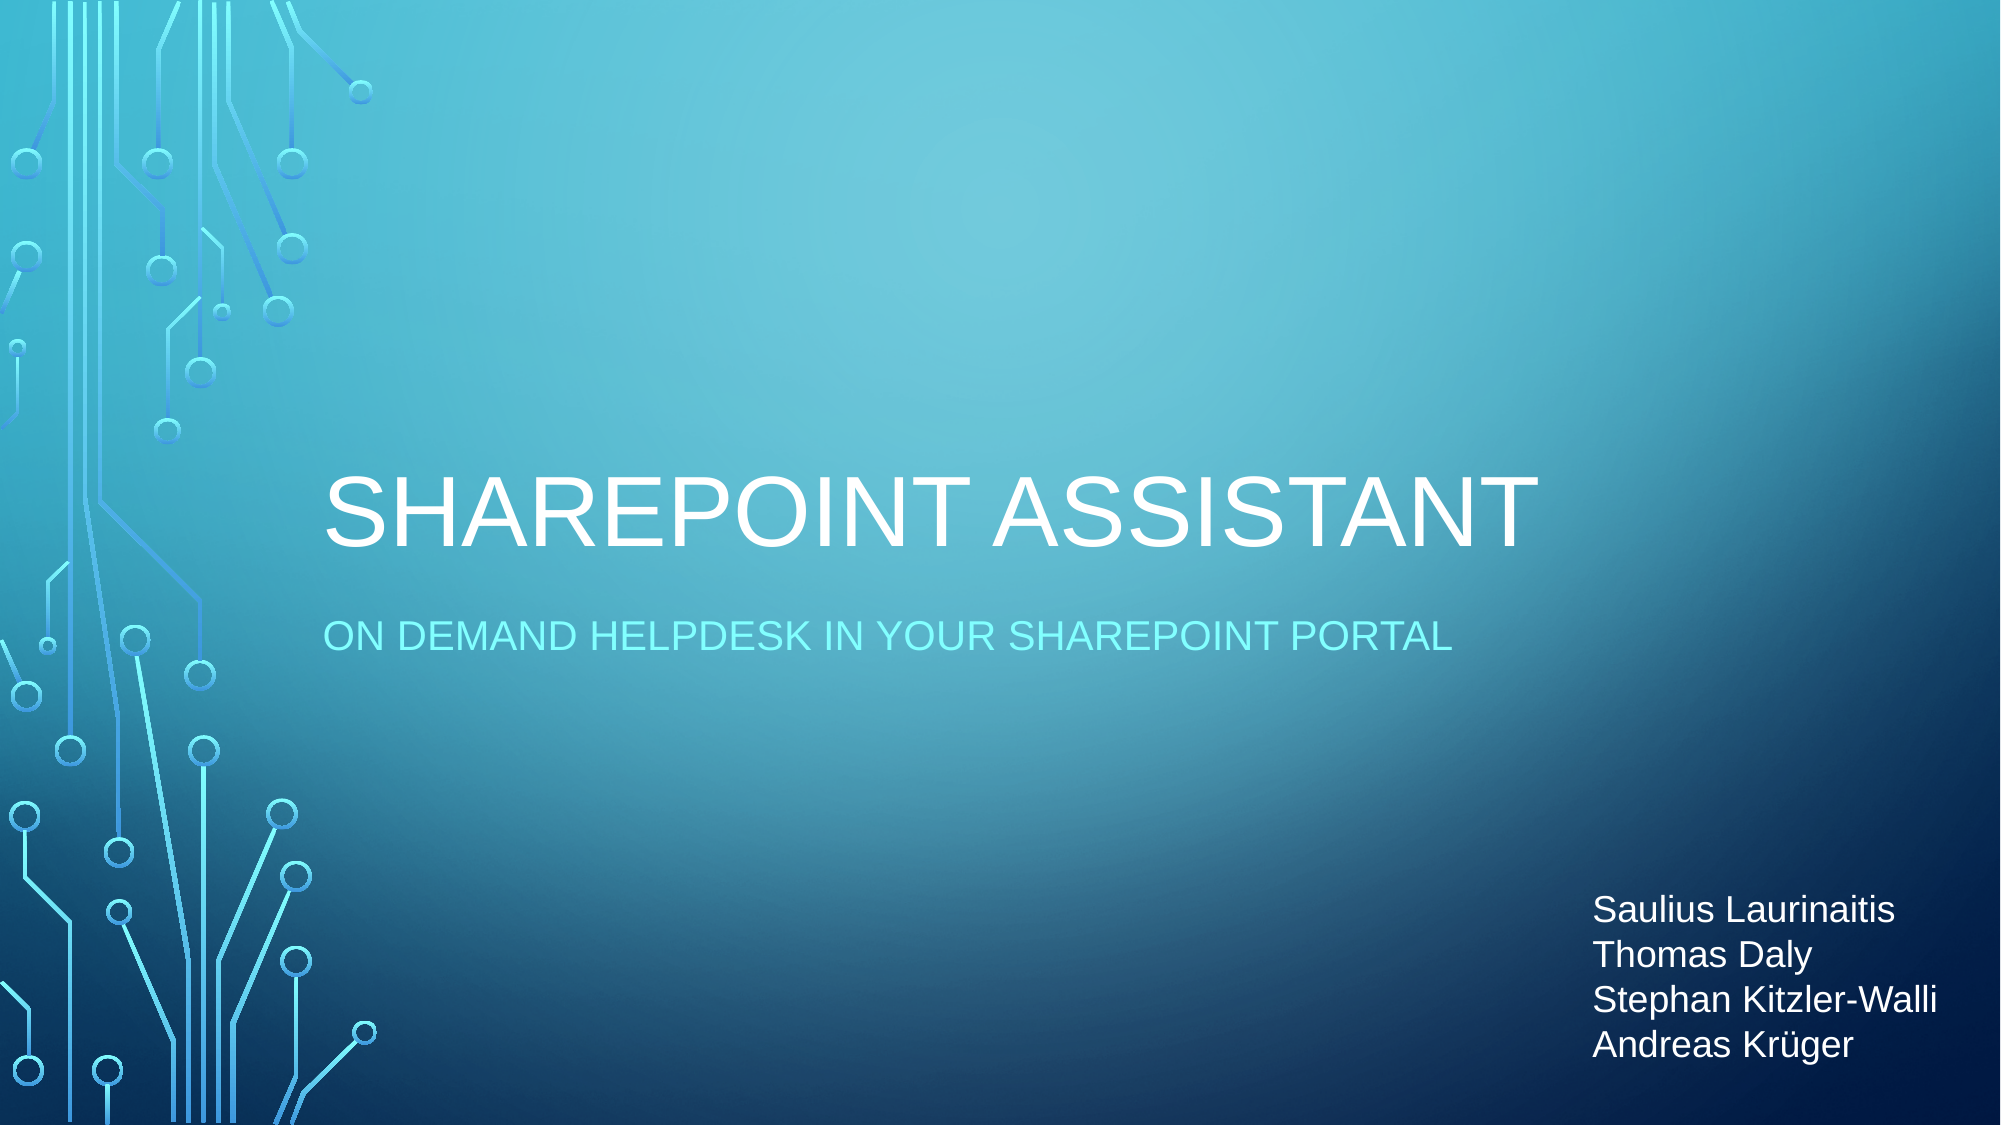

# Sharepoint assistant
On demand helpdesk in your sharepoint portal
Saulius Laurinaitis
Thomas Daly
Stephan Kitzler-Walli
Andreas Krüger